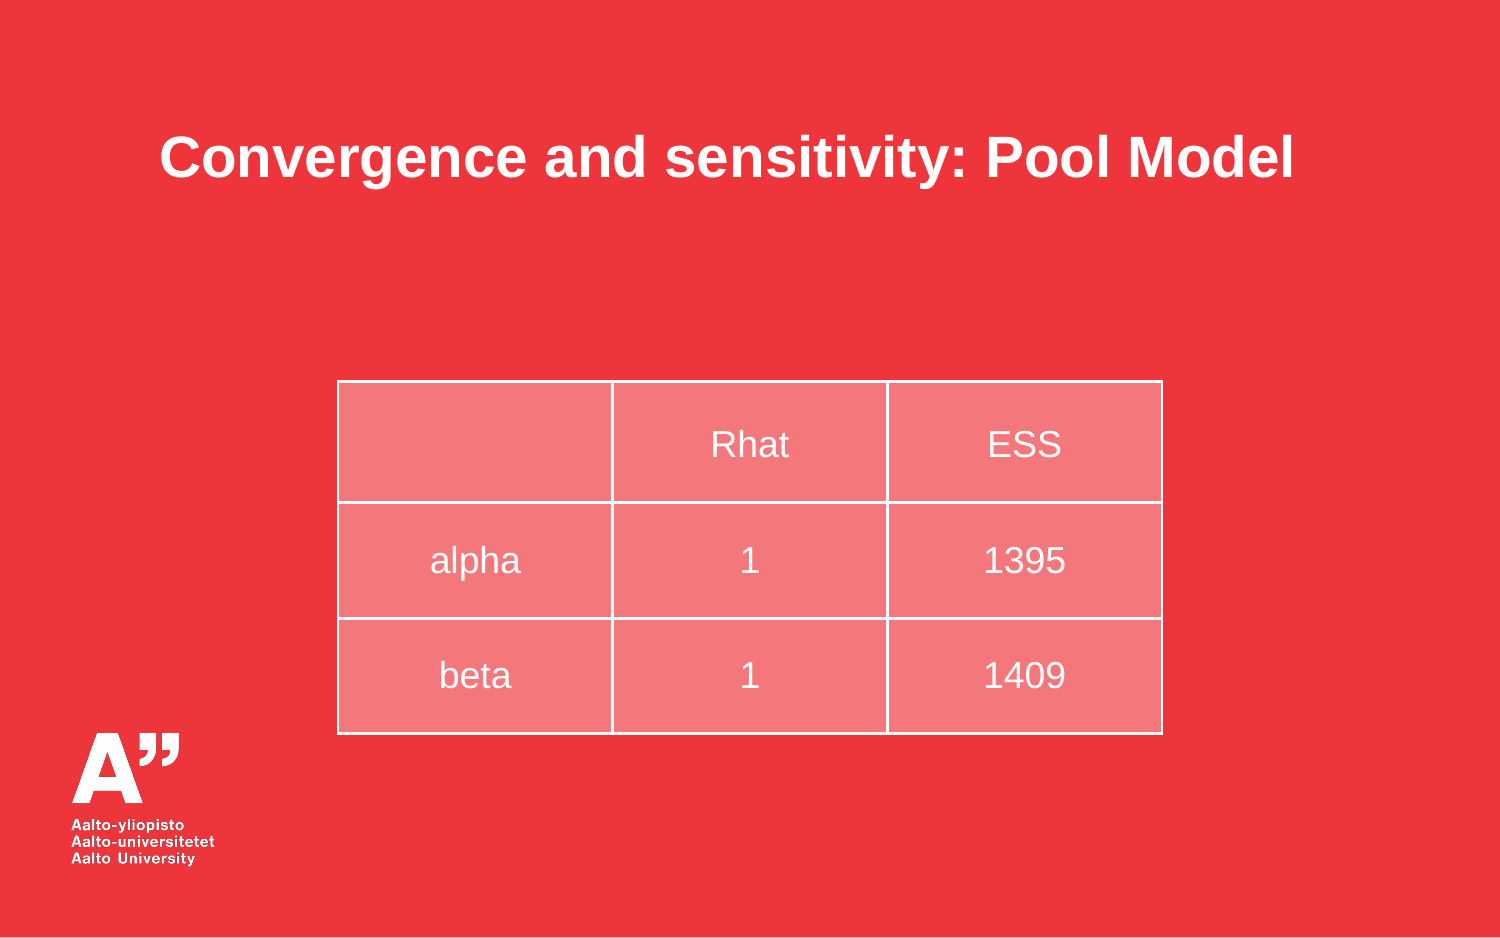

Convergence and sensitivity: Pool Model
|  | Rhat | ESS |
| --- | --- | --- |
| alpha | 1 | 1395 |
| beta | 1 | 1409 |